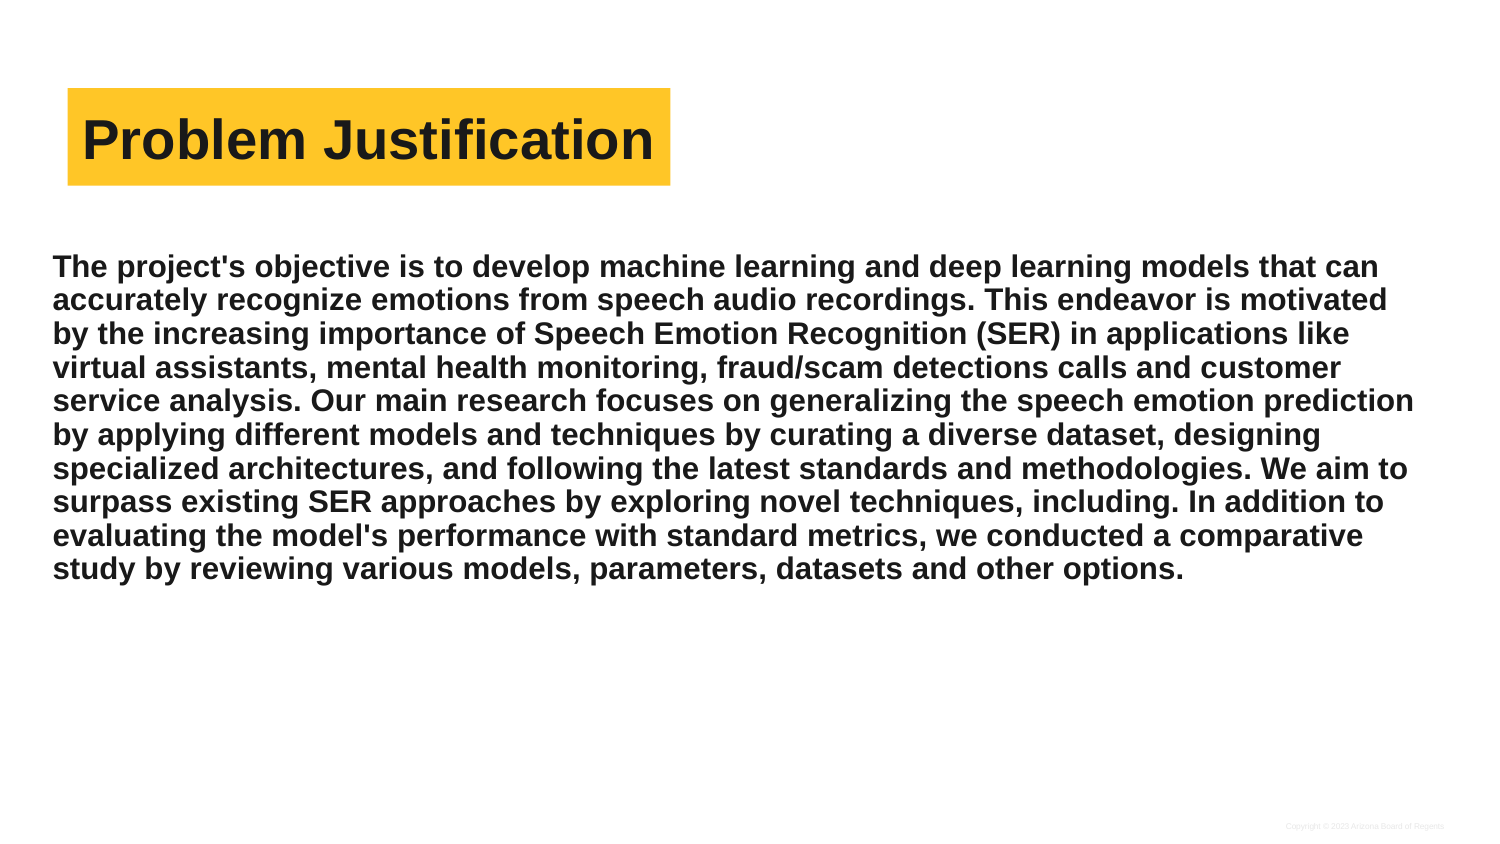

Problem Justification
The project's objective is to develop machine learning and deep learning models that can accurately recognize emotions from speech audio recordings. This endeavor is motivated by the increasing importance of Speech Emotion Recognition (SER) in applications like virtual assistants, mental health monitoring, fraud/scam detections calls and customer service analysis. Our main research focuses on generalizing the speech emotion prediction by applying different models and techniques by curating a diverse dataset, designing specialized architectures, and following the latest standards and methodologies. We aim to surpass existing SER approaches by exploring novel techniques, including. In addition to evaluating the model's performance with standard metrics, we conducted a comparative study by reviewing various models, parameters, datasets and other options.